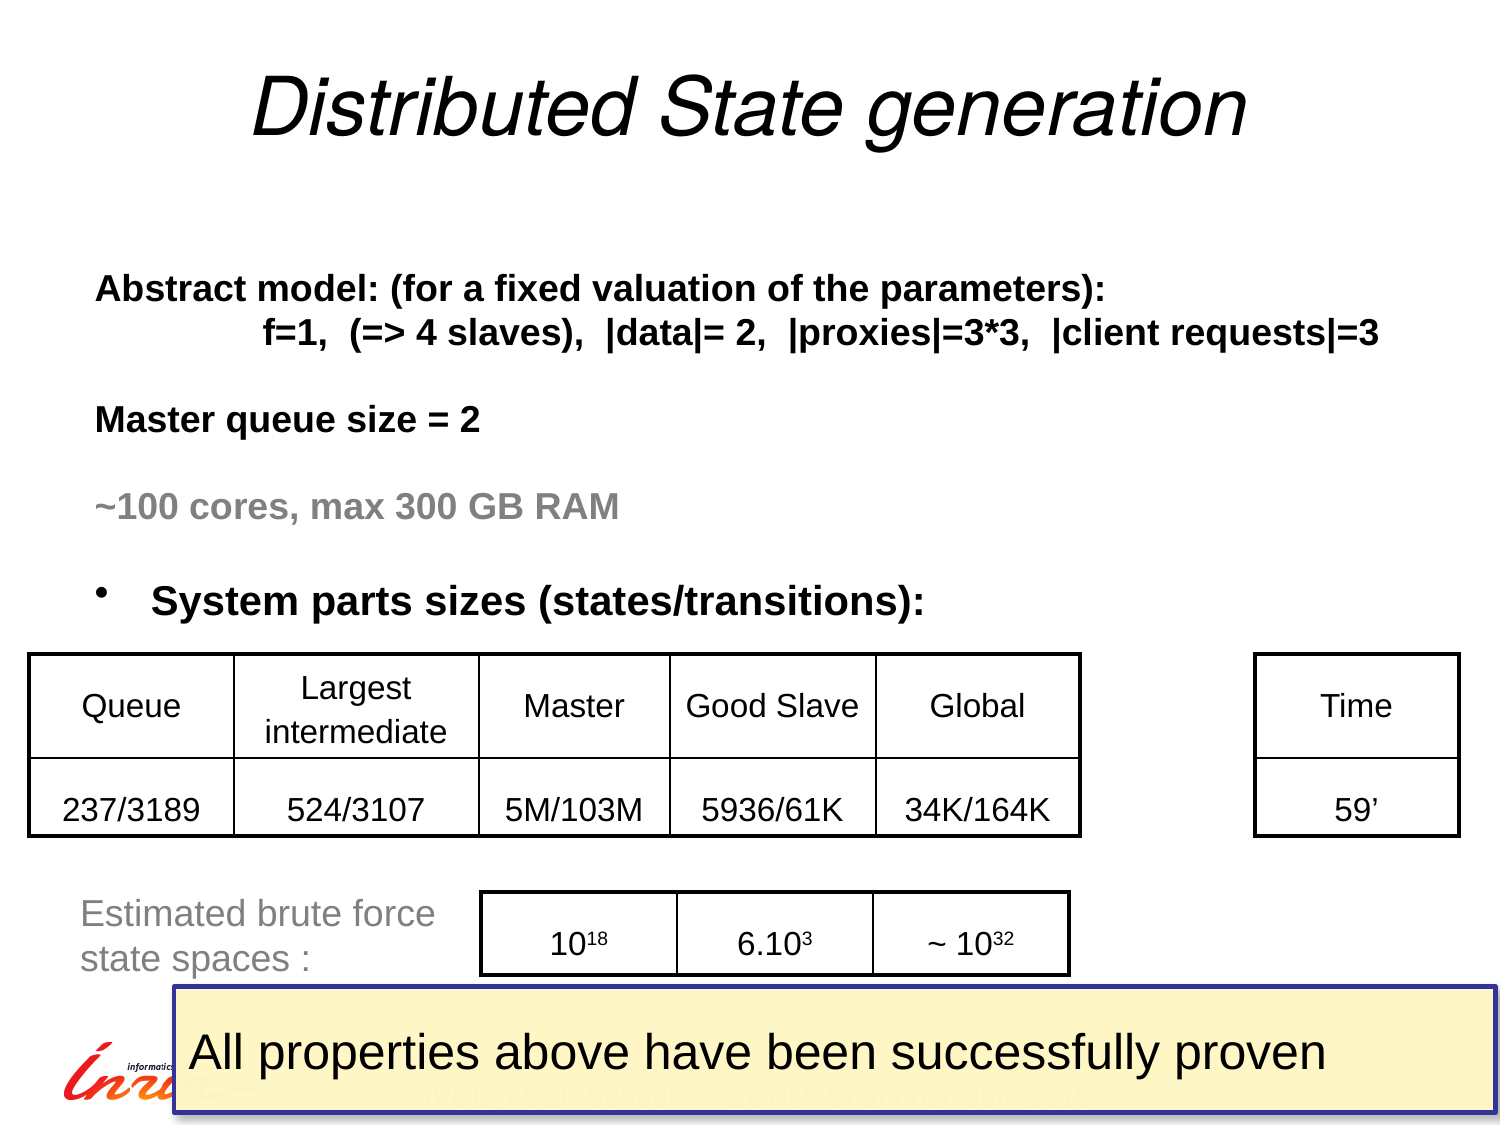

Distributed State generation
Abstract model: (for a fixed valuation of the parameters):
                f=1,  (=> 4 slaves),  |data|= 2,  |proxies|=3*3,  |client requests|=3

Master queue size = 2

~100 cores, max 300 GB RAM

System parts sizes (states/transitions):
| Queue | Largest intermediate | Master | Good Slave | Global |  | Time |
| --- | --- | --- | --- | --- | --- | --- |
| 237/3189 | 524/3107 | 5M/103M | 5936/61K | 34K/164K |  | 59’ |
Estimated brute force state spaces :
| 1018 | 6.103 | ~ 1032 |
| --- | --- | --- |
All properties above have been successfully proven
MVDE@SEI  School  --  ECNU, Shanghai, July 2015